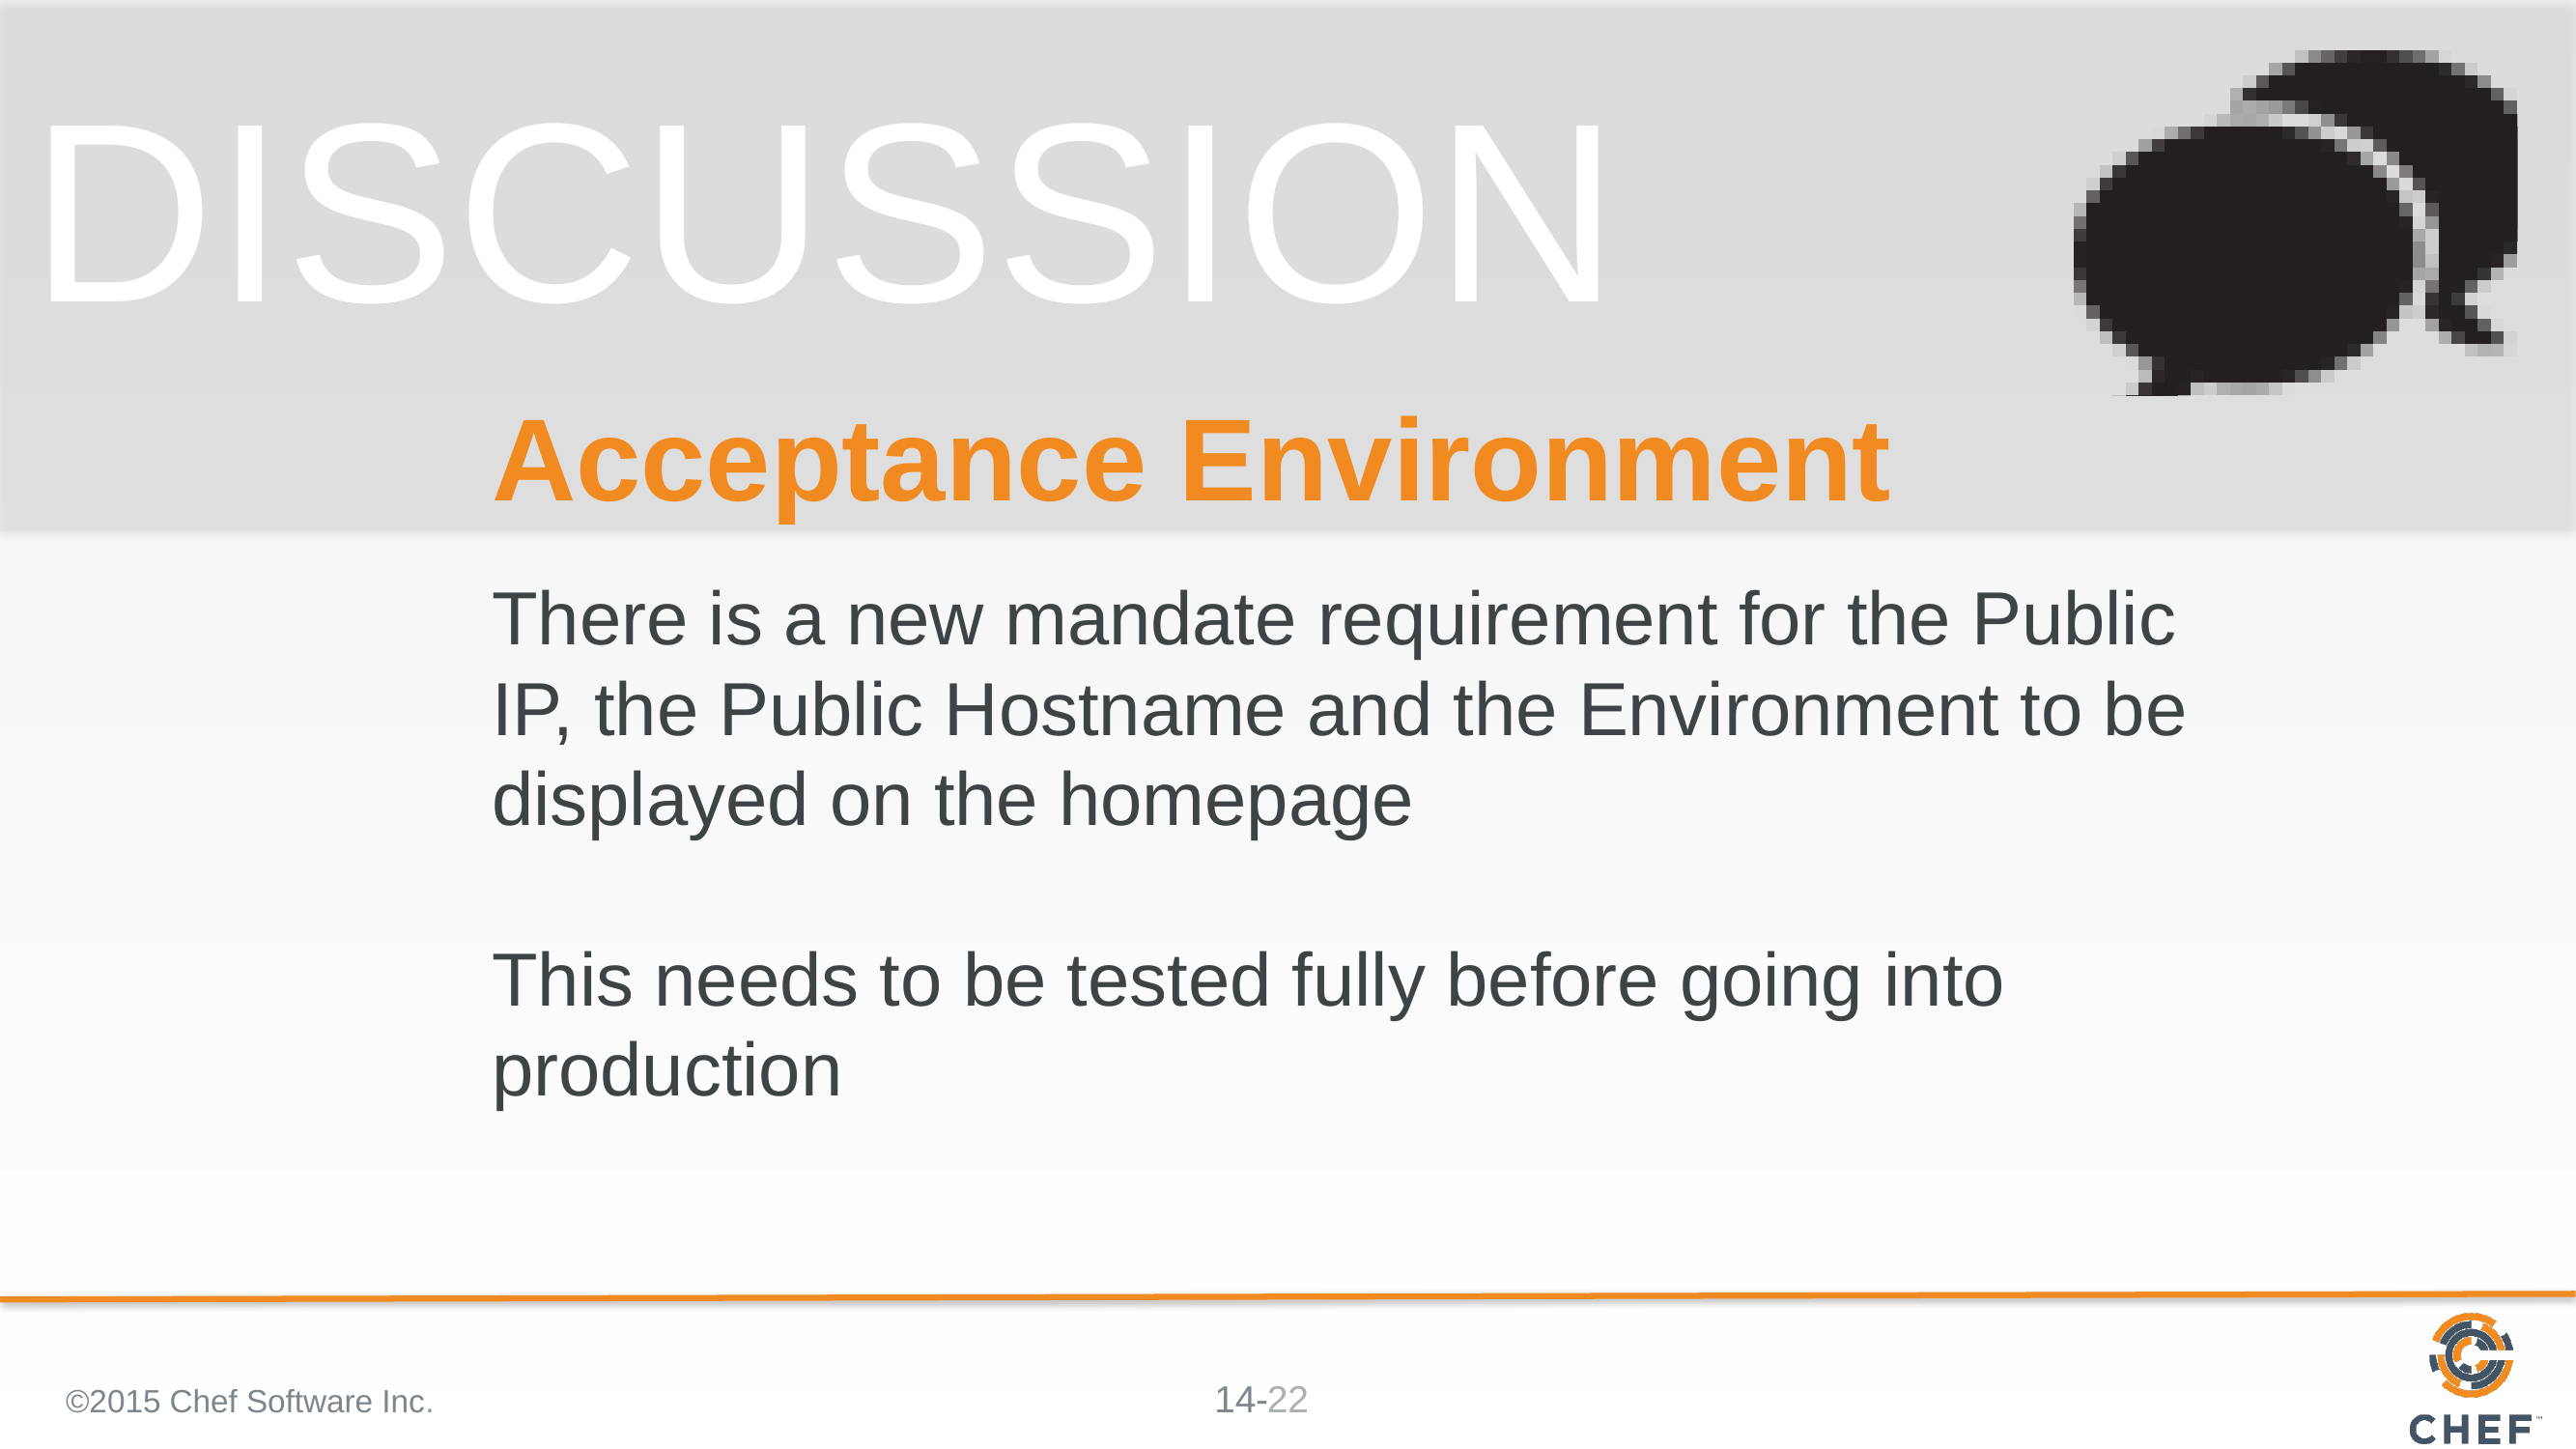

# Acceptance Environment
There is a new mandate requirement for the Public IP, the Public Hostname and the Environment to be displayed on the homepage

This needs to be tested fully before going into production
©2015 Chef Software Inc.
22